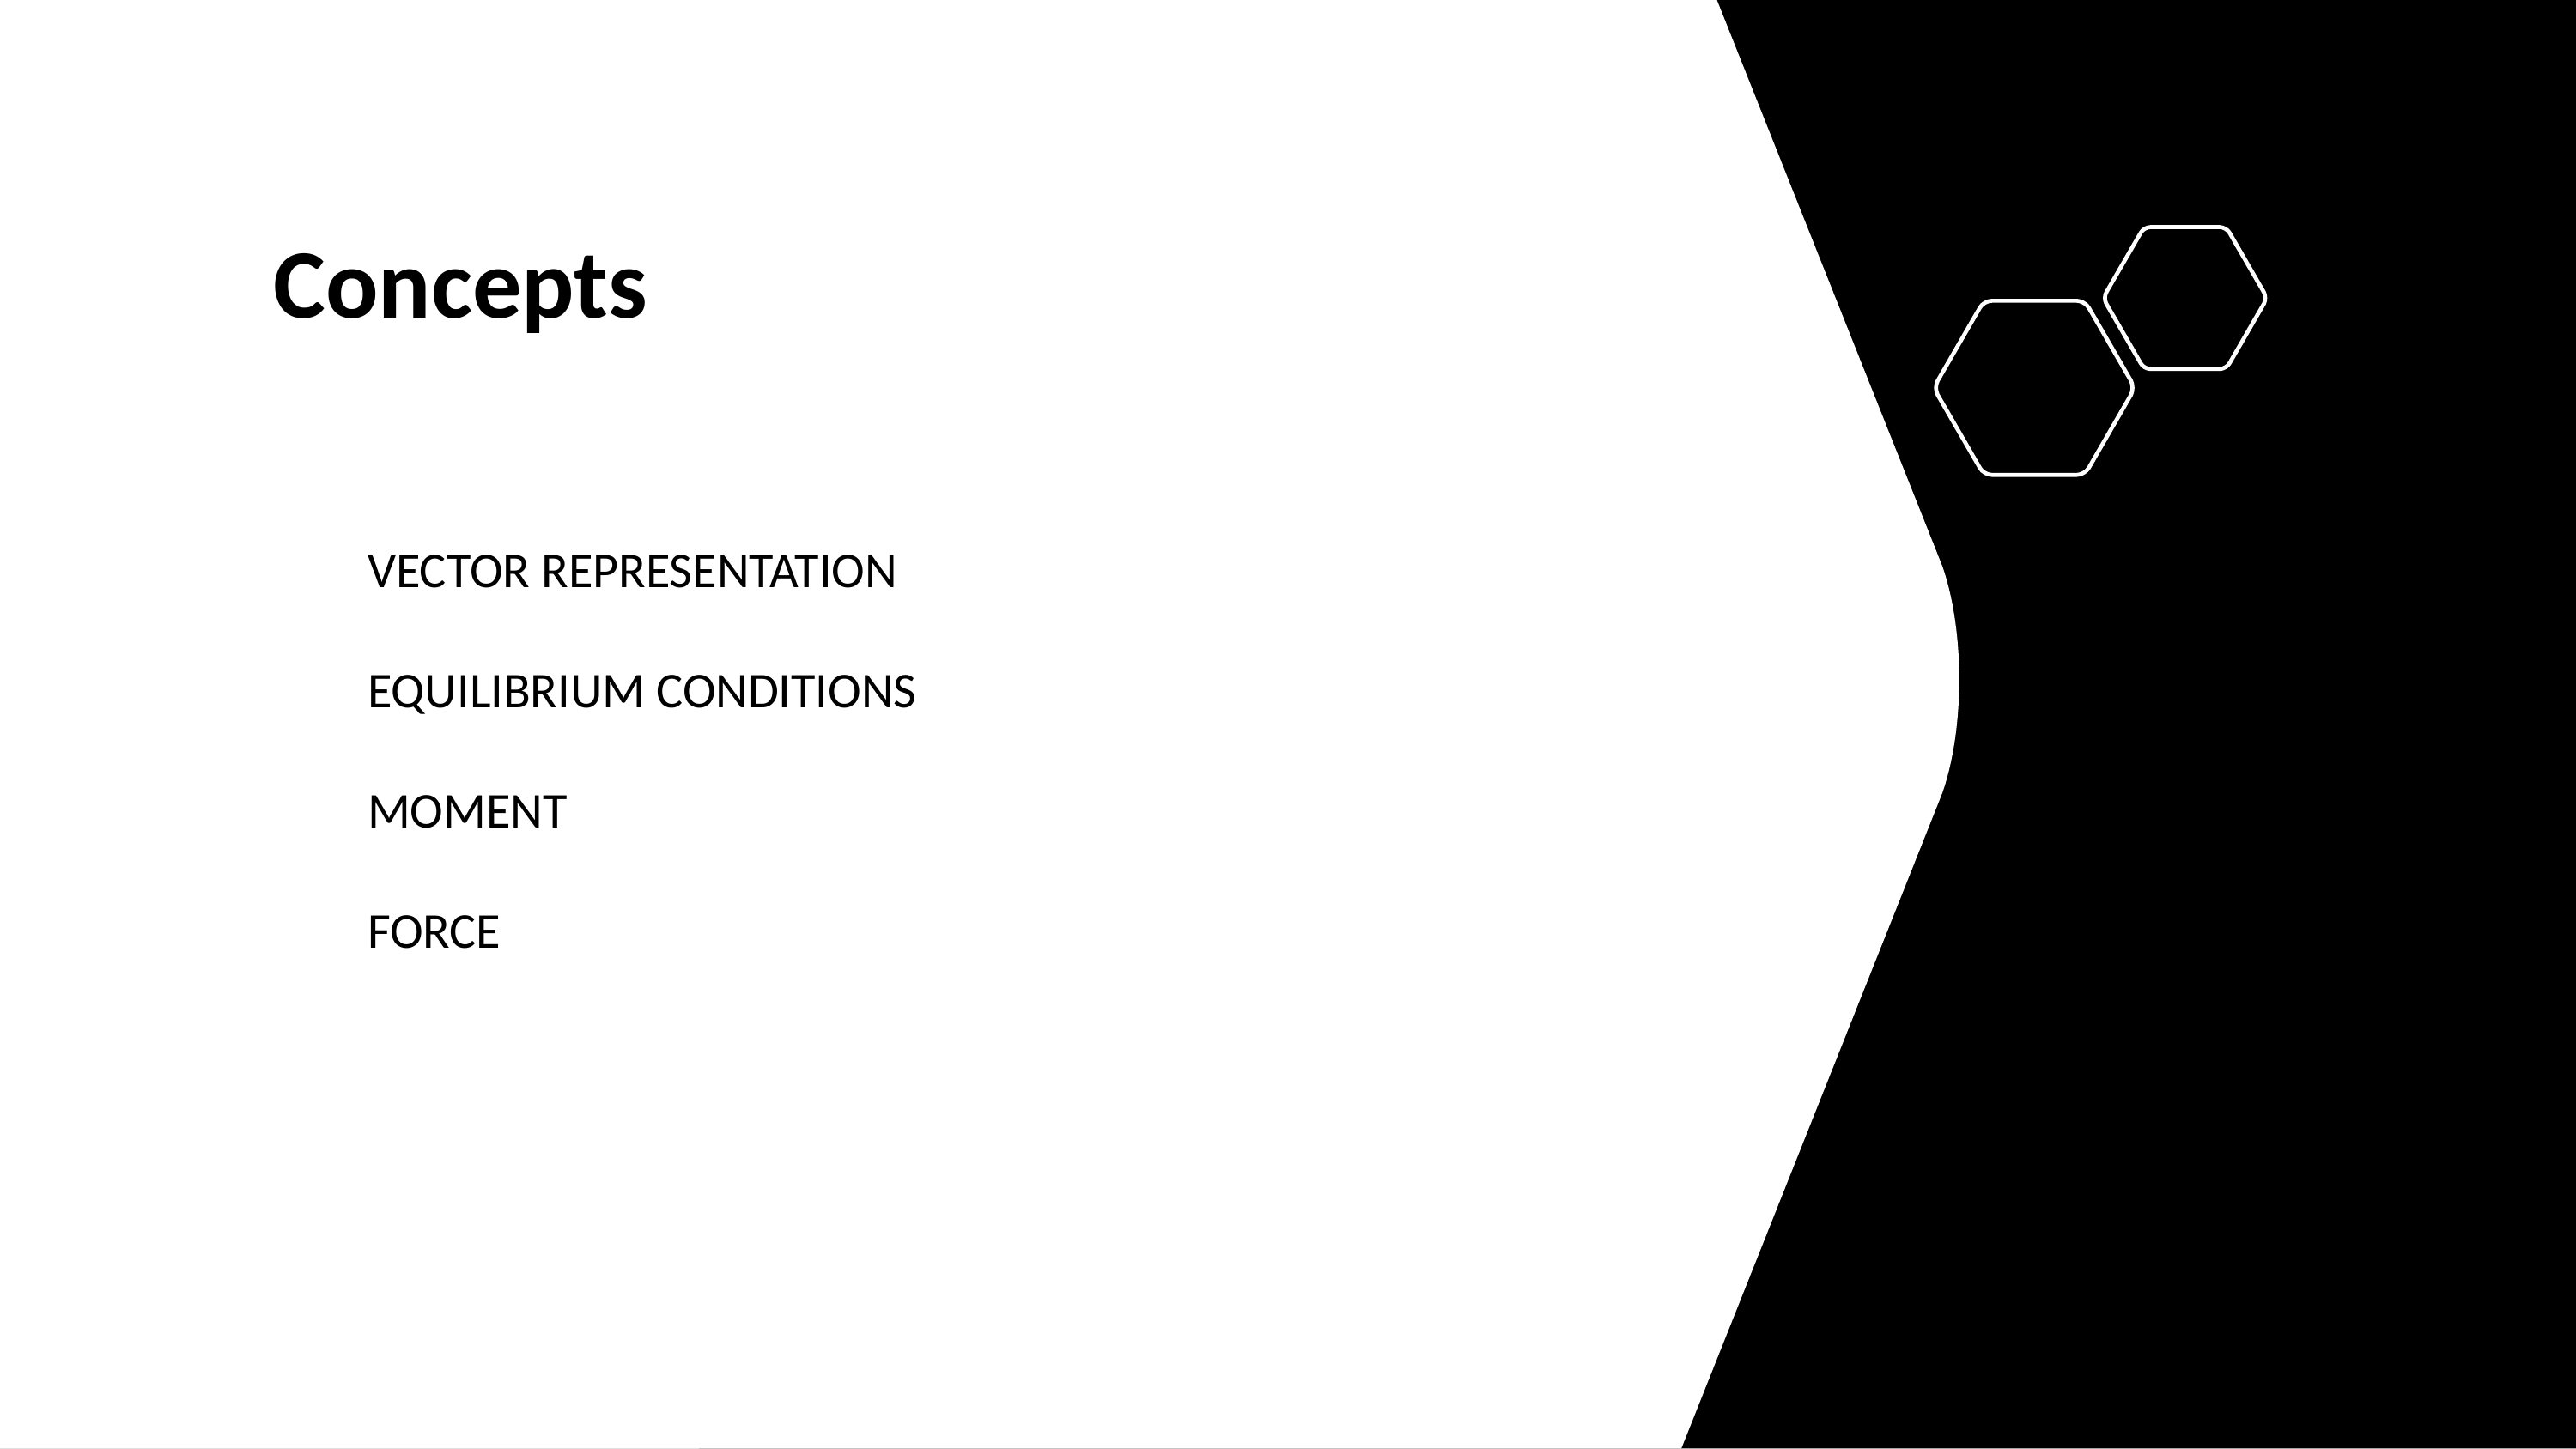

Concepts

VECTOR REPRESENTATION

EQUILIBRIUM CONDITIONS

MOMENT

FORCE